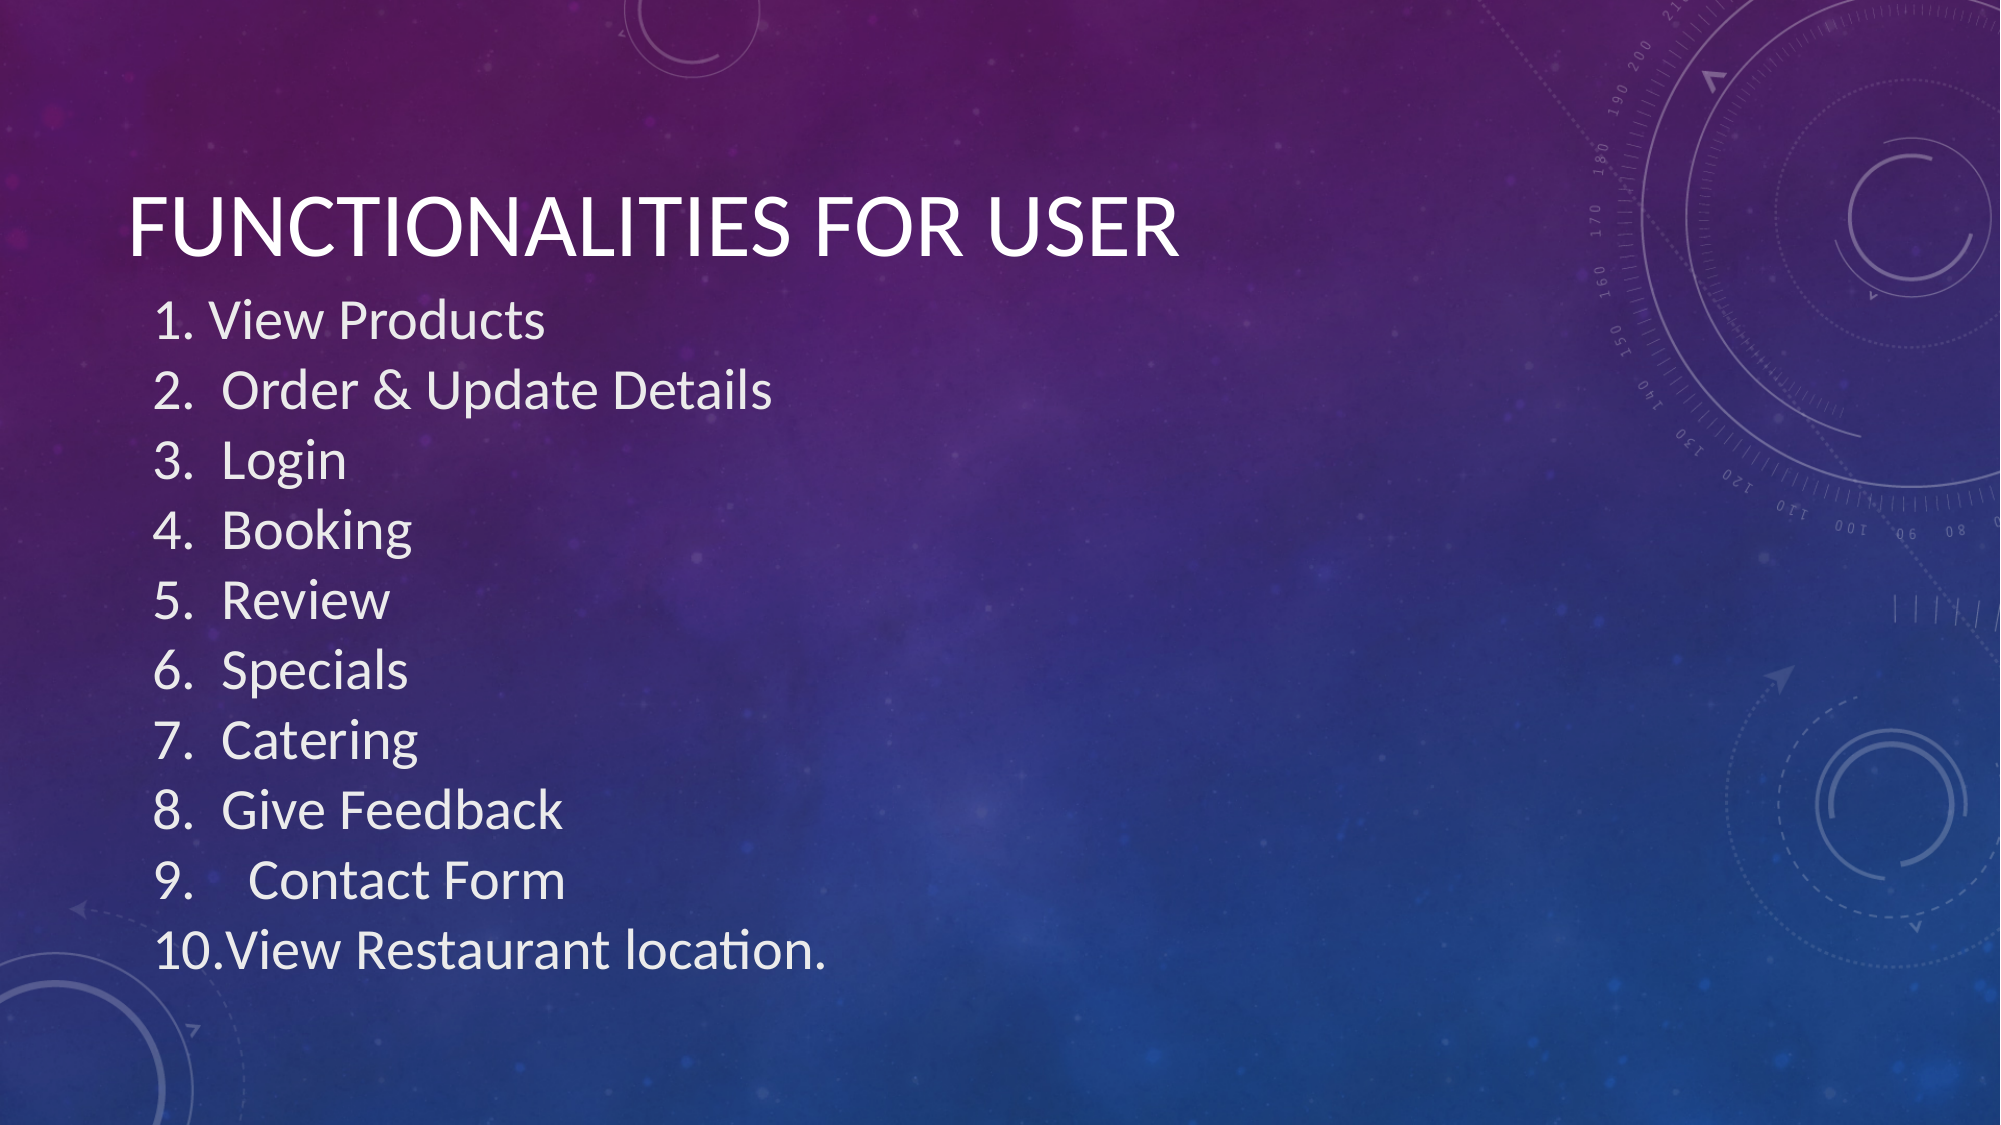

# FUNCTIONALITIES for user
View Products
 Order & Update Details
 Login
 Booking
 Review
 Specials
 Catering
 Give Feedback
   Contact Form
View Restaurant location.